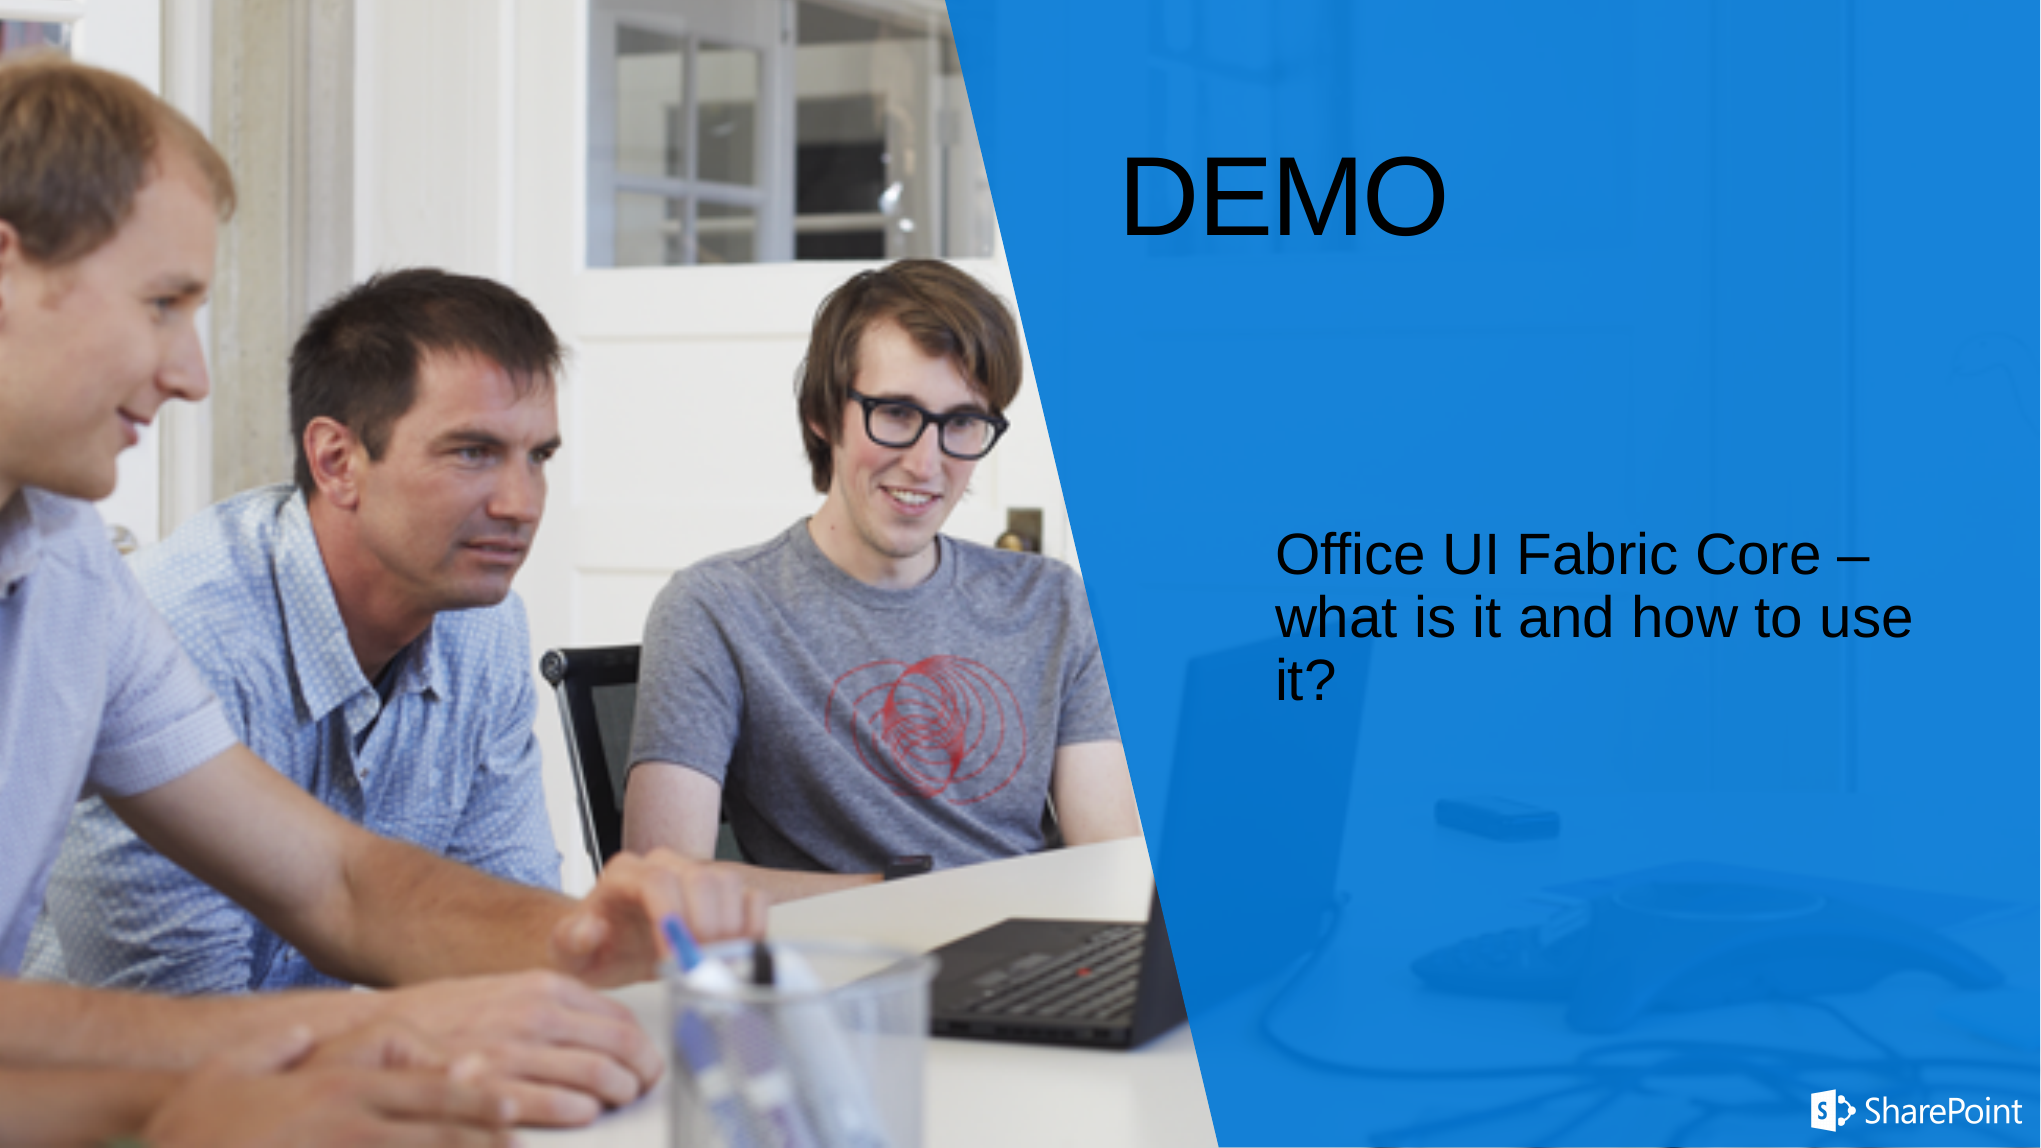

# DEMO
Office UI Fabric Core – what is it and how to use it?